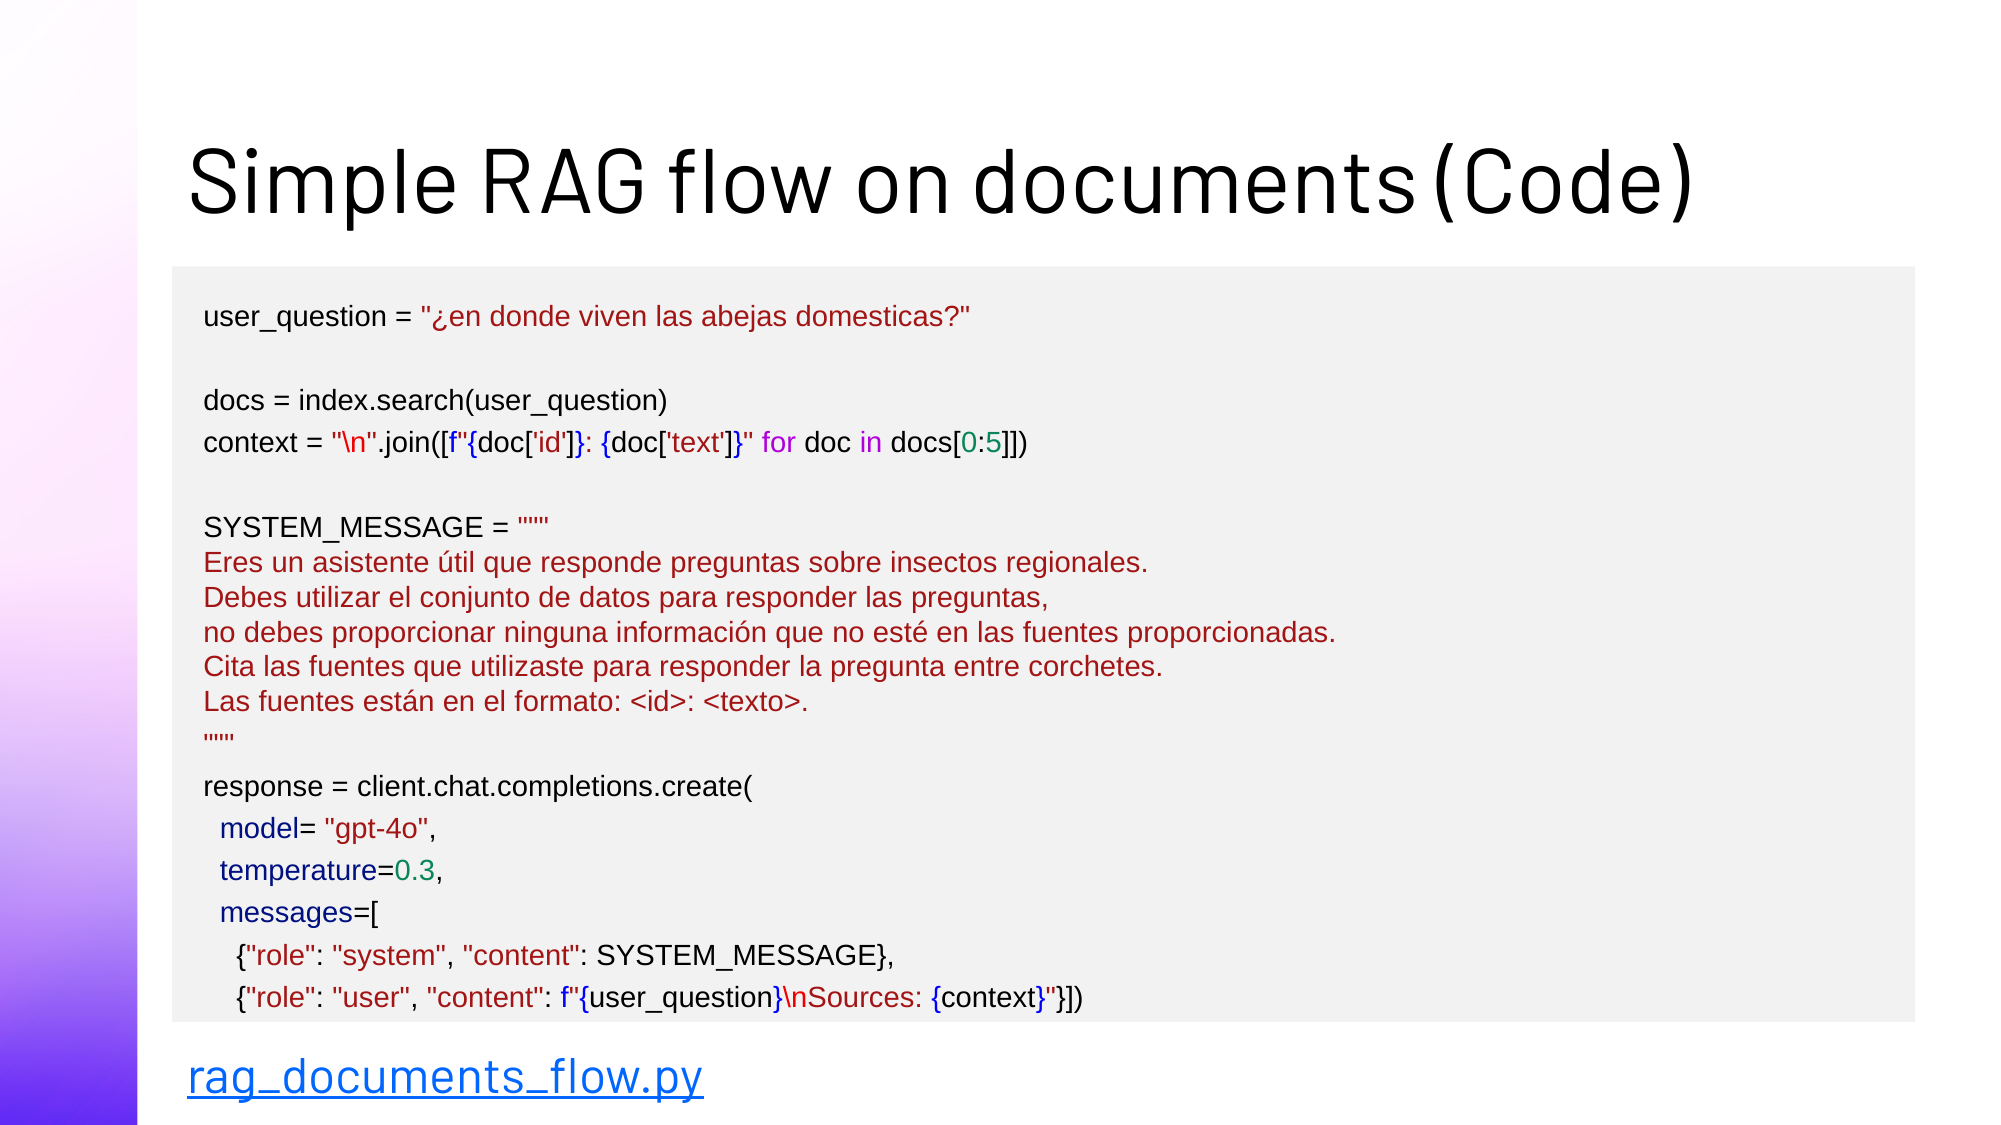

# Simple RAG flow on documents (Code)

user_question = "¿en donde viven las abejas domesticas?"

docs = index.search(user_question)
context = "\n".join([f"{doc['id']}: {doc['text']}" for doc in docs[0:5]])

SYSTEM_MESSAGE = """
Eres un asistente útil que responde preguntas sobre insectos regionales.
Debes utilizar el conjunto de datos para responder las preguntas,
no debes proporcionar ninguna información que no esté en las fuentes proporcionadas.
Cita las fuentes que utilizaste para responder la pregunta entre corchetes.
Las fuentes están en el formato: <id>: <texto>.
"""
response = client.chat.completions.create(
  model= "gpt-4o",
  temperature=0.3,
  messages=[
    {"role": "system", "content": SYSTEM_MESSAGE},
    {"role": "user", "content": f"{user_question}\nSources: {context}"}])
rag_documents_flow.py